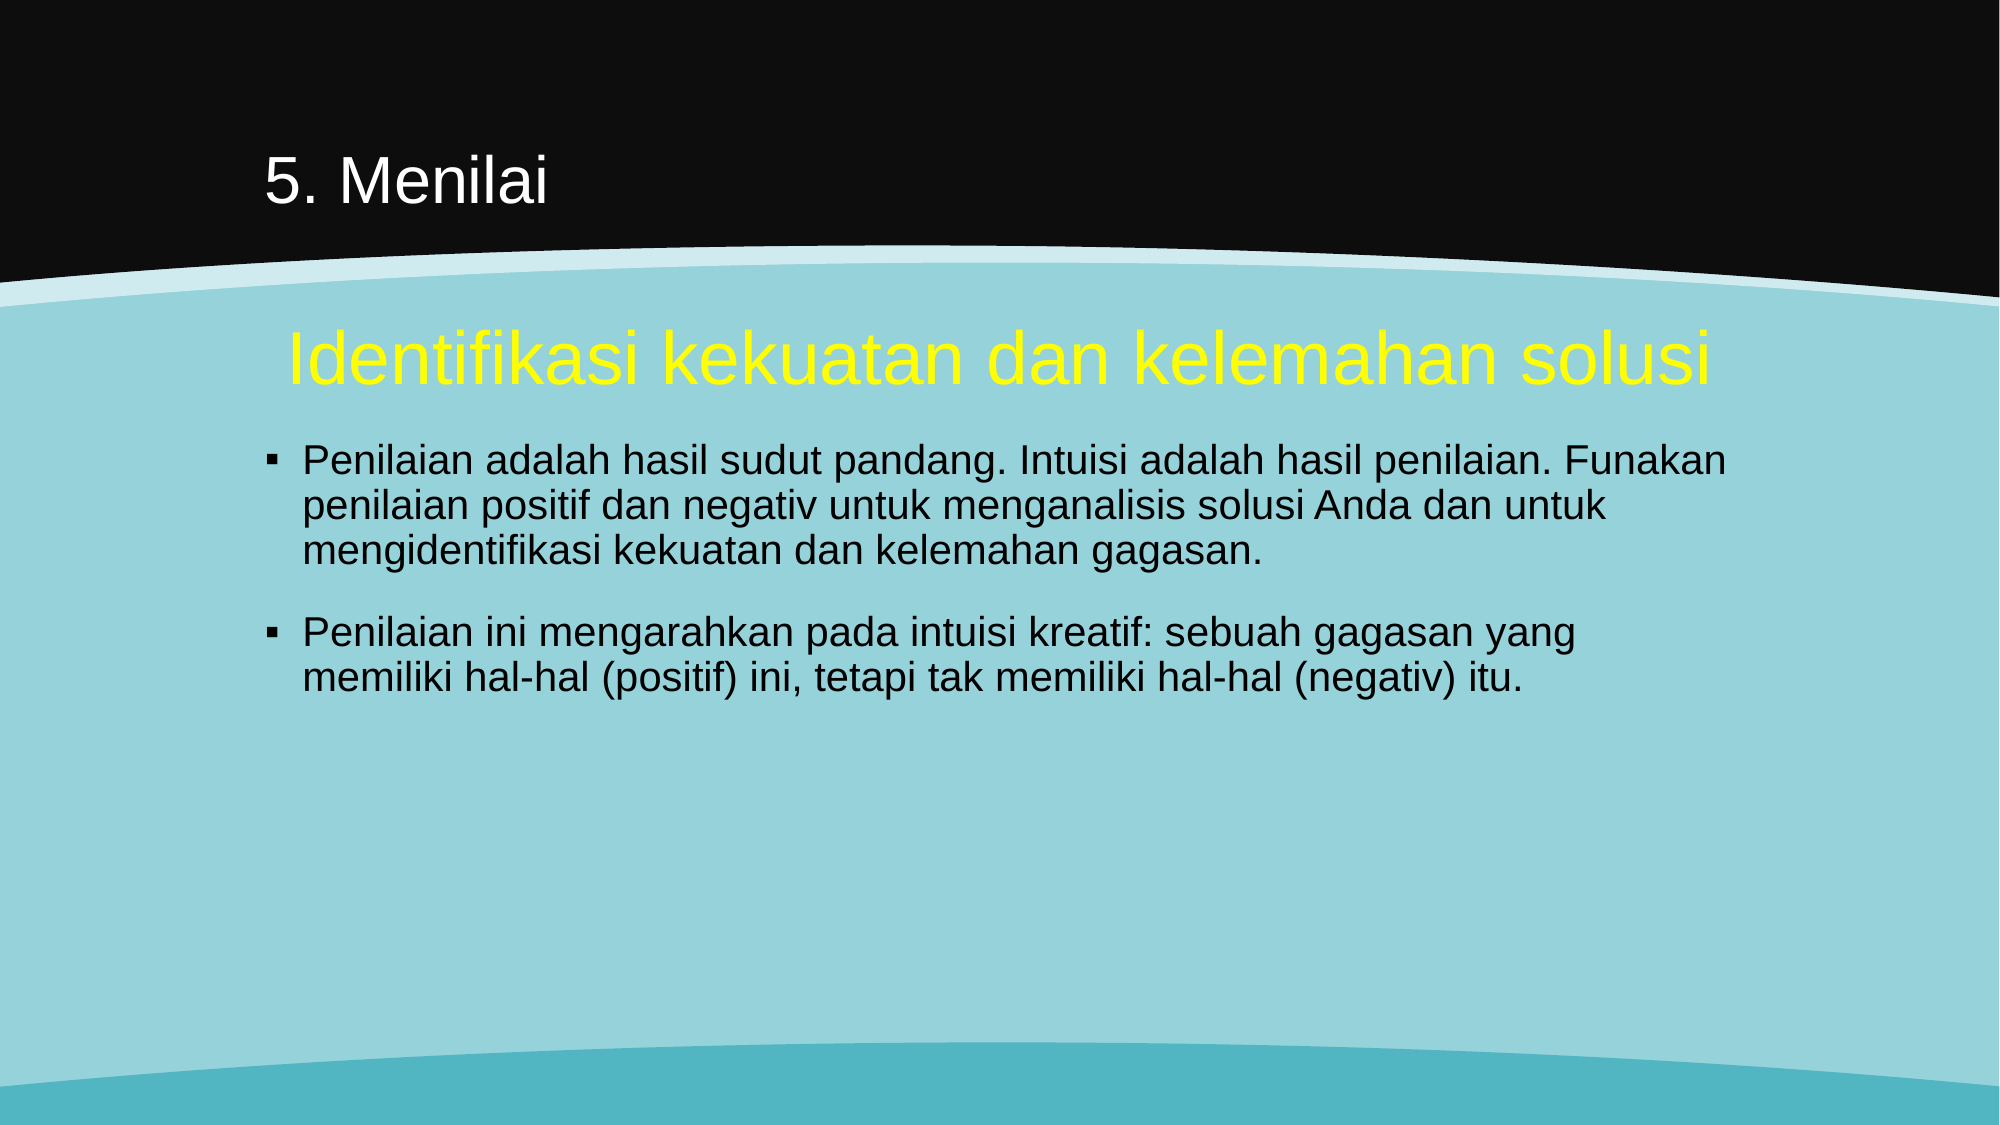

# 5. Menilai
Identifikasi kekuatan dan kelemahan solusi
Penilaian adalah hasil sudut pandang. Intuisi adalah hasil penilaian. Funakan penilaian positif dan negativ untuk menganalisis solusi Anda dan untuk mengidentifikasi kekuatan dan kelemahan gagasan.
Penilaian ini mengarahkan pada intuisi kreatif: sebuah gagasan yang memiliki hal-hal (positif) ini, tetapi tak memiliki hal-hal (negativ) itu.